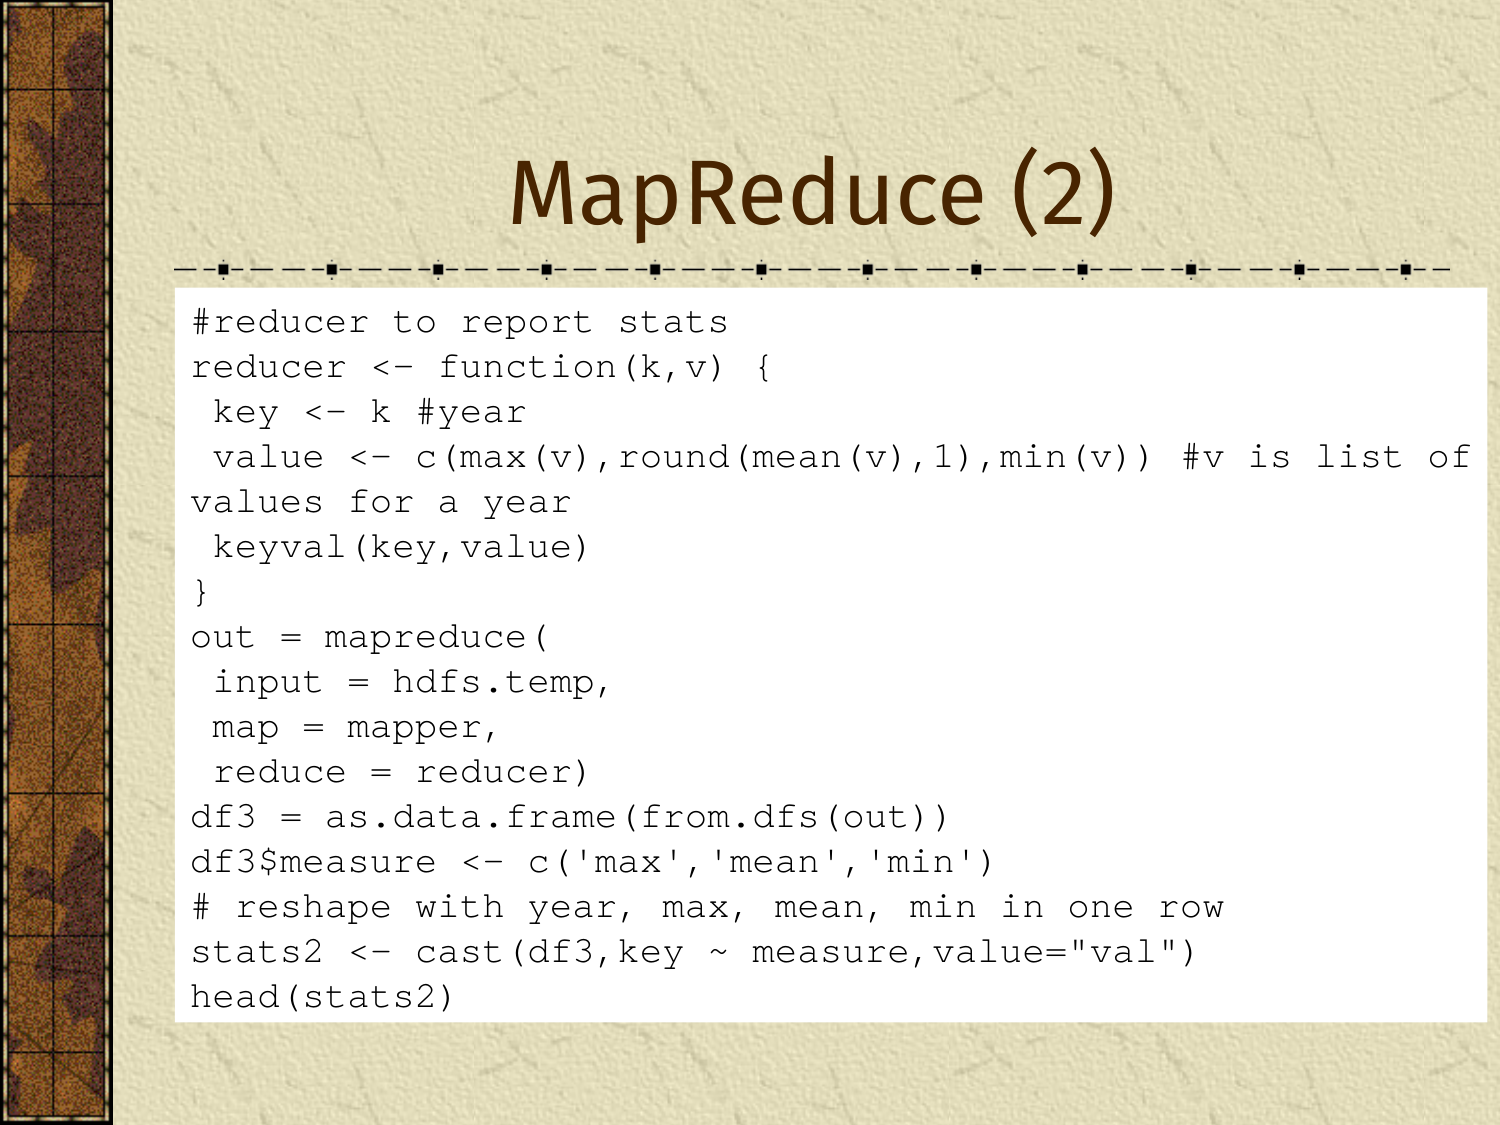

# MapReduce (2)
#reducer to report stats
reducer <- function(k,v) {
 key <- k #year
 value <- c(max(v),round(mean(v),1),min(v)) #v is list of values for a year
 keyval(key,value)
}
out = mapreduce(
 input = hdfs.temp,
 map = mapper,
 reduce = reducer)
df3 = as.data.frame(from.dfs(out))
df3$measure <- c('max','mean','min')
# reshape with year, max, mean, min in one row
stats2 <- cast(df3,key ~ measure,value="val")
head(stats2)
MapReduce